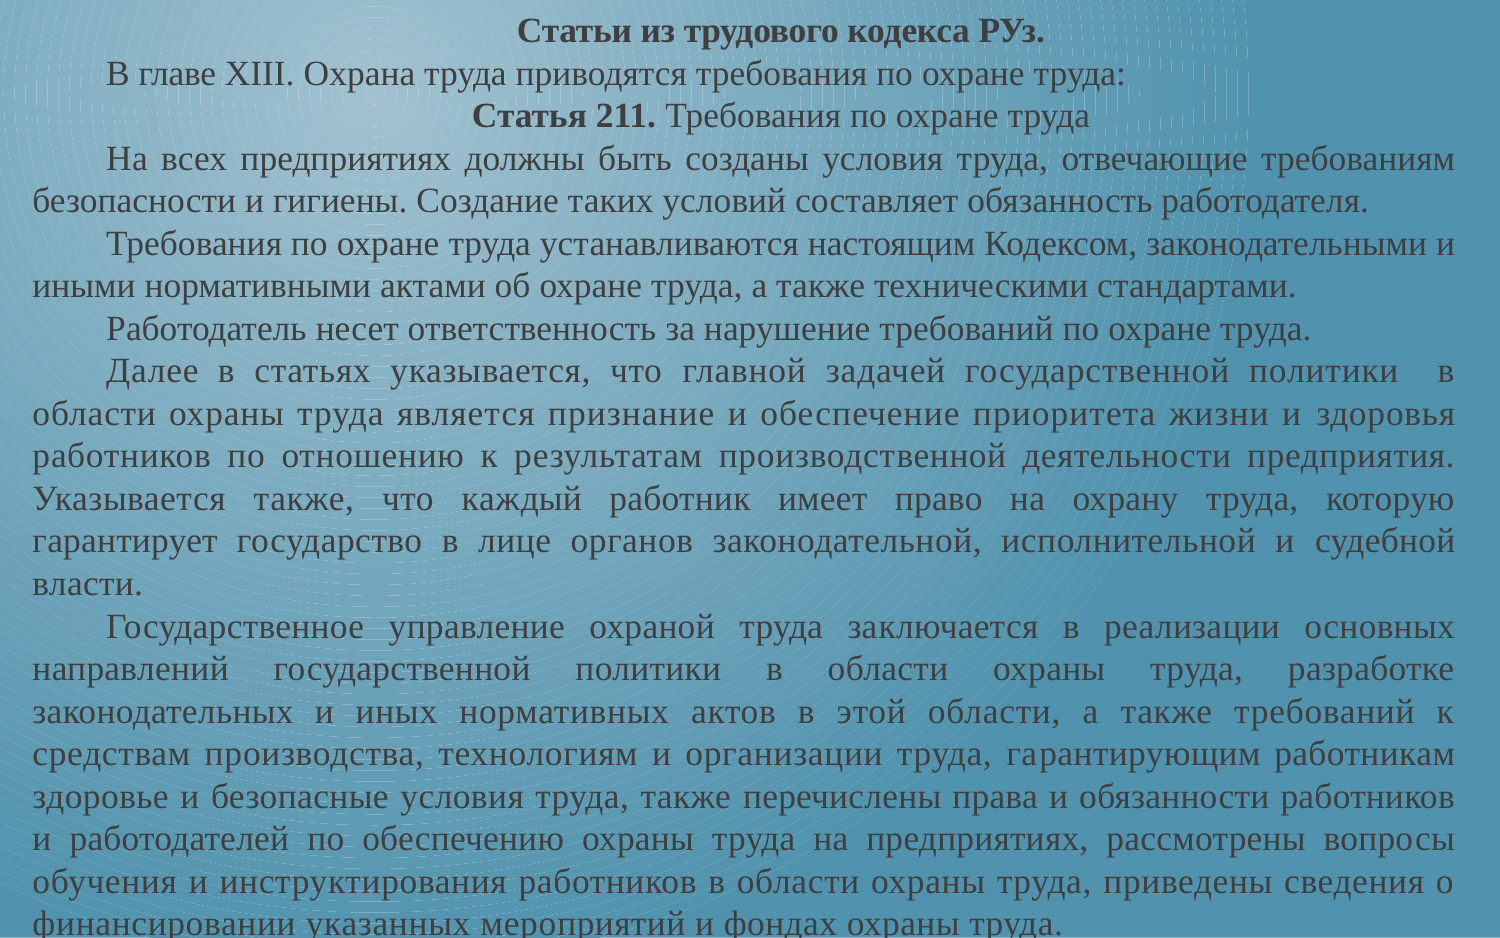

Статьи из трудового кодекса РУз.
В главе XIII. Охрана труда приводятся требования по охране труда:
Статья 211. Требования по охране труда
На всех предприятиях должны быть созданы условия труда, отвечающие требованиям безопасности и гигиены. Создание таких условий составляет обязанность работодателя.
Требования по охране труда устанавливаются настоящим Кодексом, законодательными и иными нормативными актами об охране труда, а также техническими стандартами.
Работодатель несет ответственность за нарушение требований по охране труда.
Далее в статьях указывается, что главной задачей государственной политики  в области охраны труда является признание и обеспечение приоритета жизни и здоровья работников по отношению к результатам производст­венной деятельности предприятия. Указывается также, что каж­дый работник имеет право на охрану труда, которую гарантирует государство в лице органов законодательной, исполнительной и судебной власти.
Государственное управление охраной труда за­ключается в реализации основных направлений государственной политики в области охраны труда, разработке законодательных и иных нормативных актов в этой области, а также требований к средствам производства, технологиям и организации труда, га­рантирующим работникам здоровье и безопасные условия труда, также перечислены права и обязанности работников и работодателей по обеспечению охраны труда на предприятиях, рассмотрены вопро­сы обучения и инструктирования работников в области охраны труда, приведены сведения о финансировании указанных меро­приятий и фондах охраны труда.